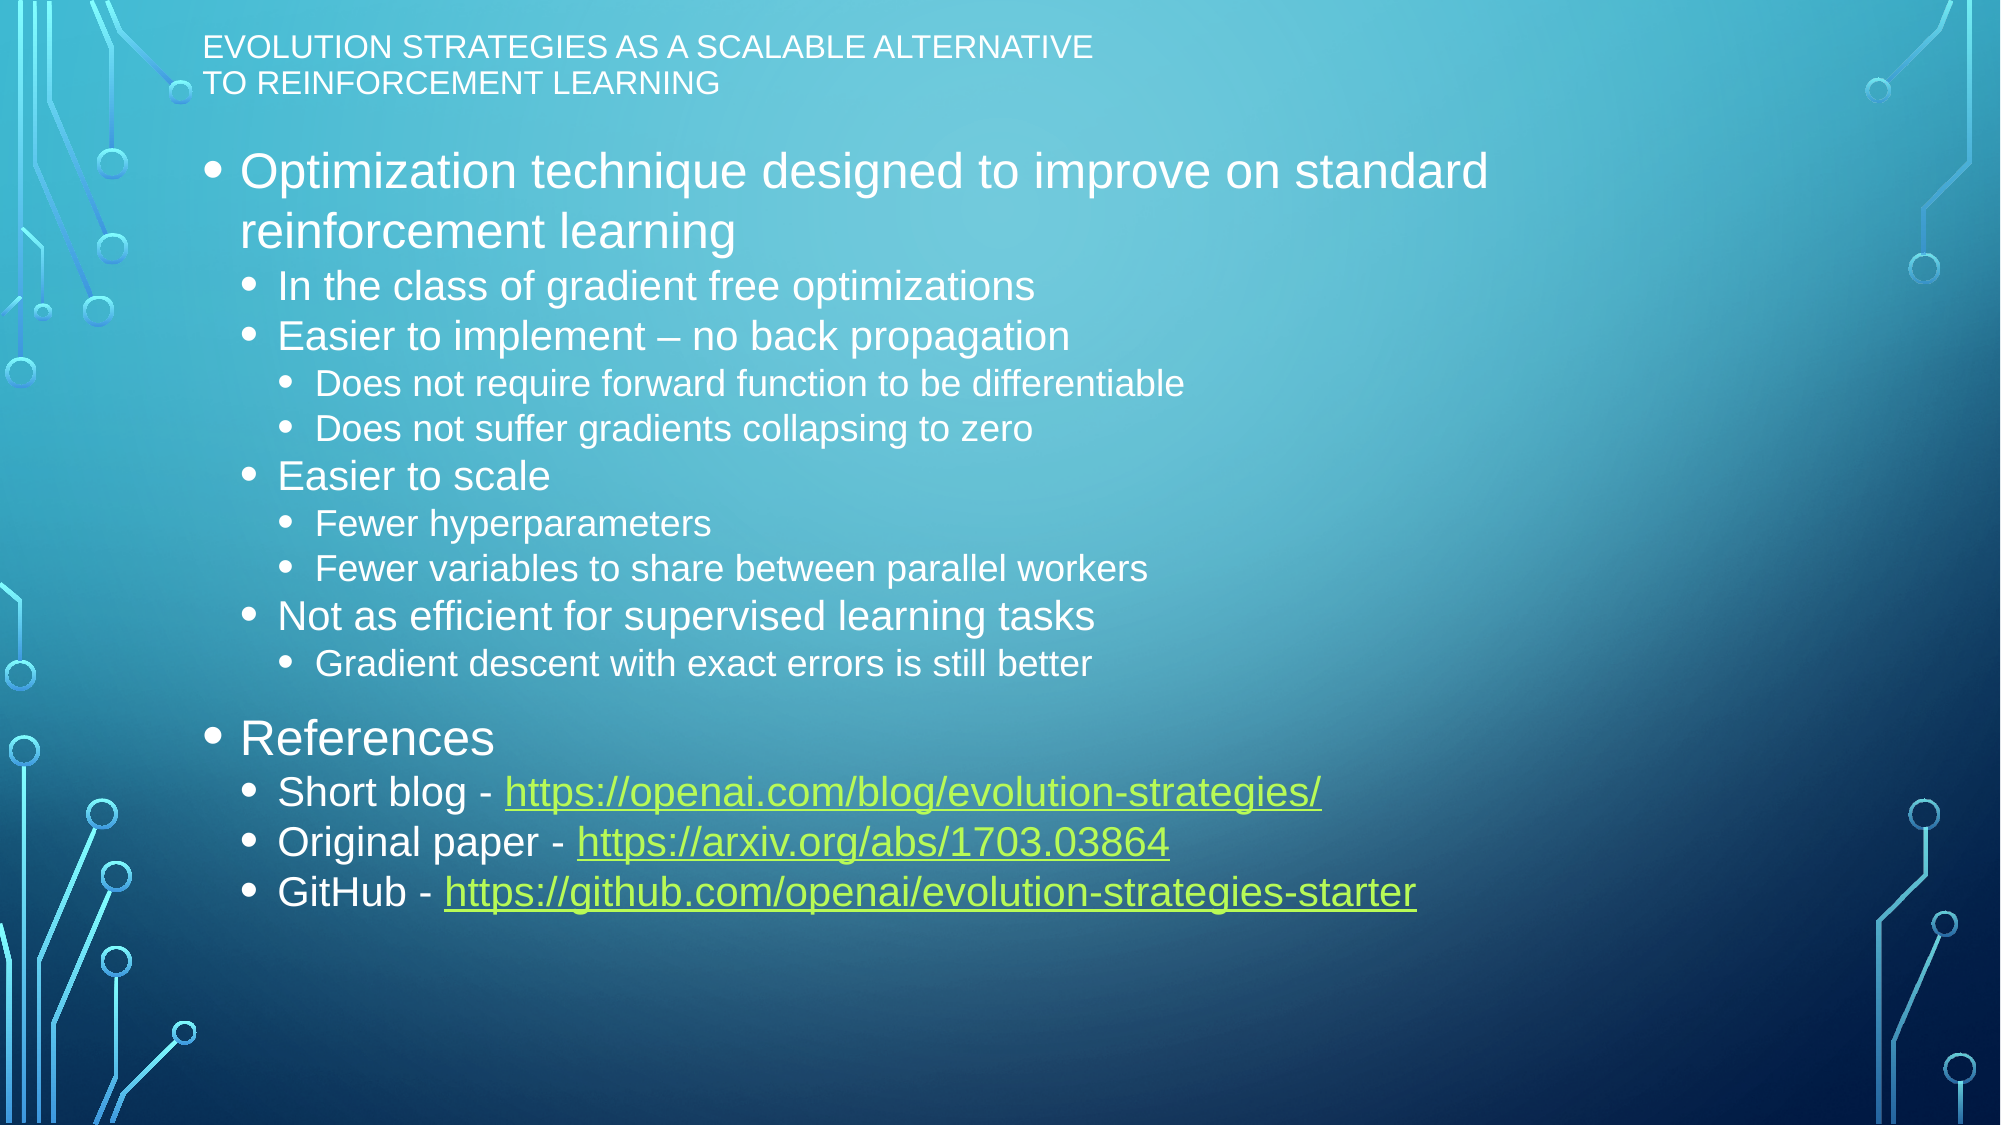

# Evolution Strategies as a Scalable Alternative to Reinforcement Learning
Optimization technique designed to improve on standard reinforcement learning
In the class of gradient free optimizations
Easier to implement – no back propagation
Does not require forward function to be differentiable
Does not suffer gradients collapsing to zero
Easier to scale
Fewer hyperparameters
Fewer variables to share between parallel workers
Not as efficient for supervised learning tasks
Gradient descent with exact errors is still better
References
Short blog - https://openai.com/blog/evolution-strategies/
Original paper - https://arxiv.org/abs/1703.03864
GitHub - https://github.com/openai/evolution-strategies-starter